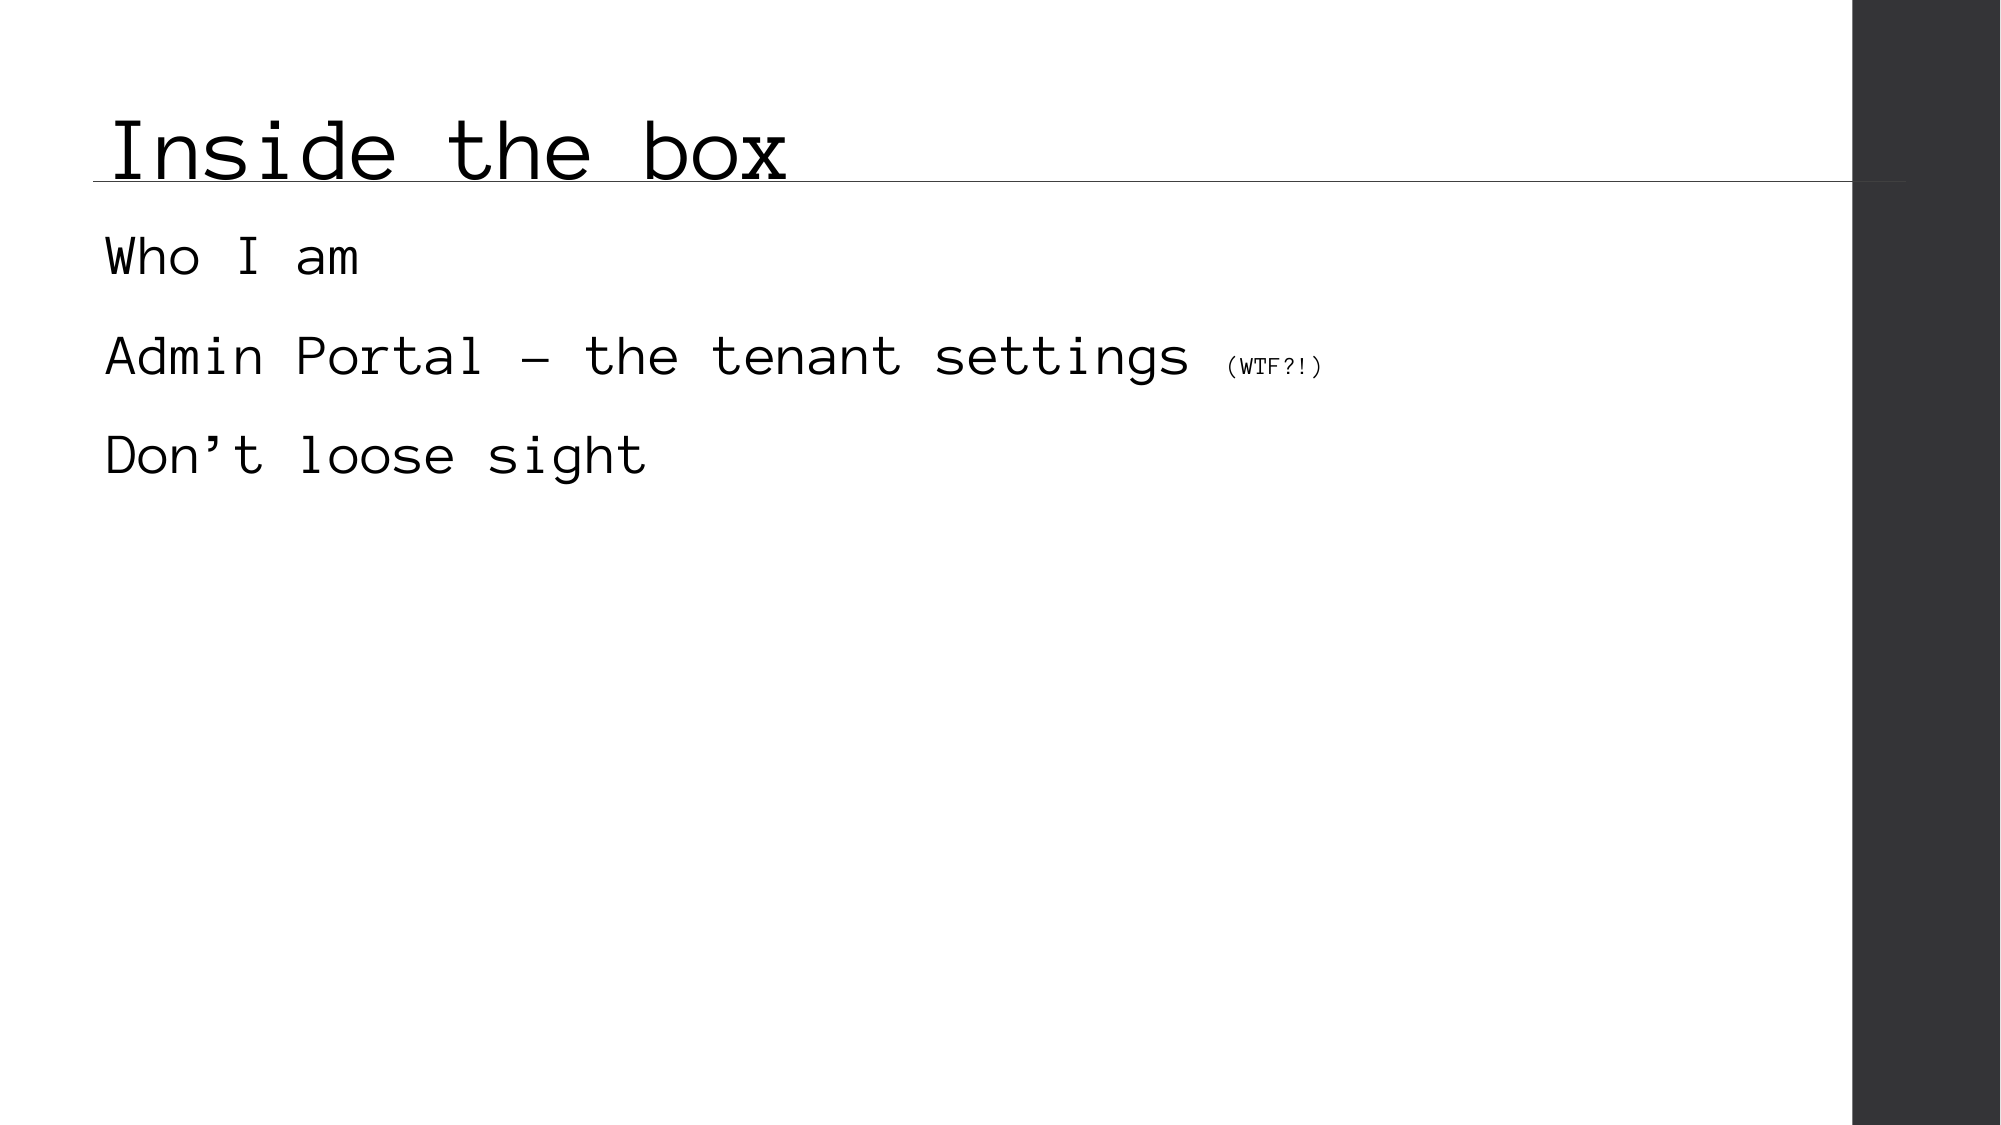

# Inside the box
Who I am
Admin Portal – the tenant settings (WTF?!)
Don’t loose sight